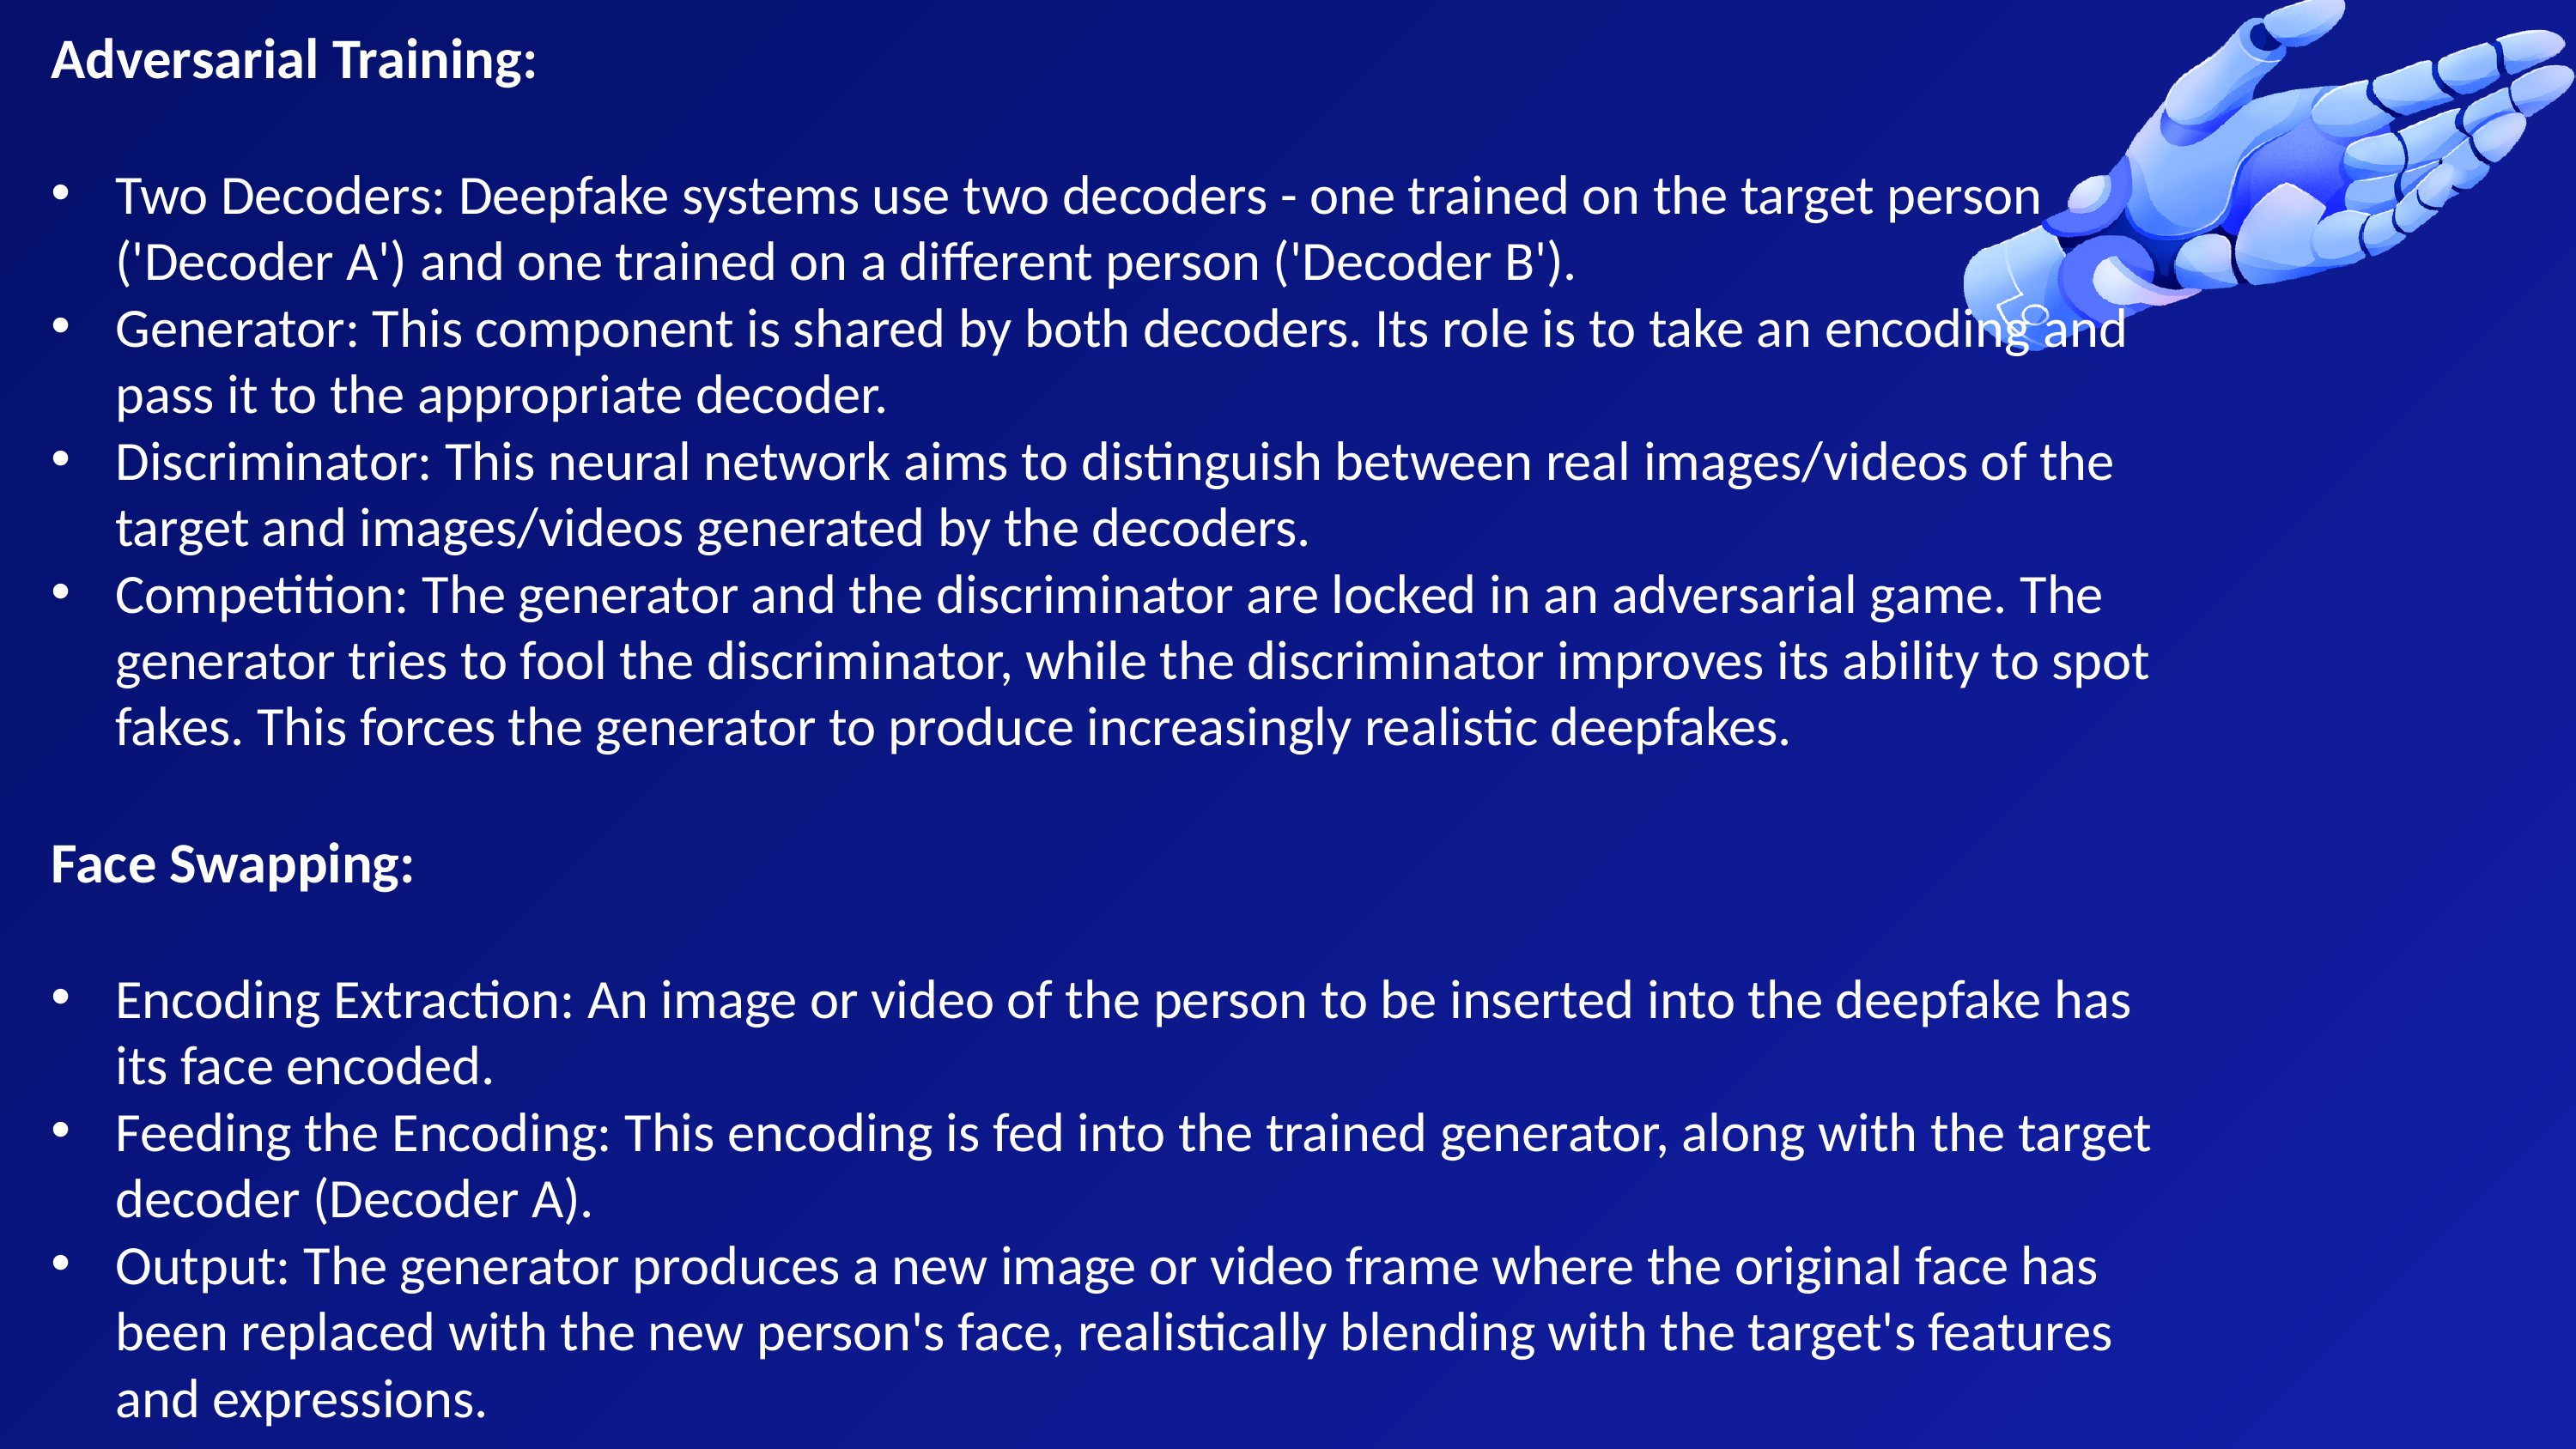

Adversarial Training:

Two Decoders: Deepfake systems use two decoders - one trained on the target person ('Decoder A') and one trained on a different person ('Decoder B').
Generator: This component is shared by both decoders. Its role is to take an encoding and pass it to the appropriate decoder.
Discriminator: This neural network aims to distinguish between real images/videos of the target and images/videos generated by the decoders.
Competition: The generator and the discriminator are locked in an adversarial game. The generator tries to fool the discriminator, while the discriminator improves its ability to spot fakes. This forces the generator to produce increasingly realistic deepfakes.

Face Swapping:

Encoding Extraction: An image or video of the person to be inserted into the deepfake has its face encoded.
Feeding the Encoding: This encoding is fed into the trained generator, along with the target decoder (Decoder A).
Output: The generator produces a new image or video frame where the original face has been replaced with the new person's face, realistically blending with the target's features and expressions.